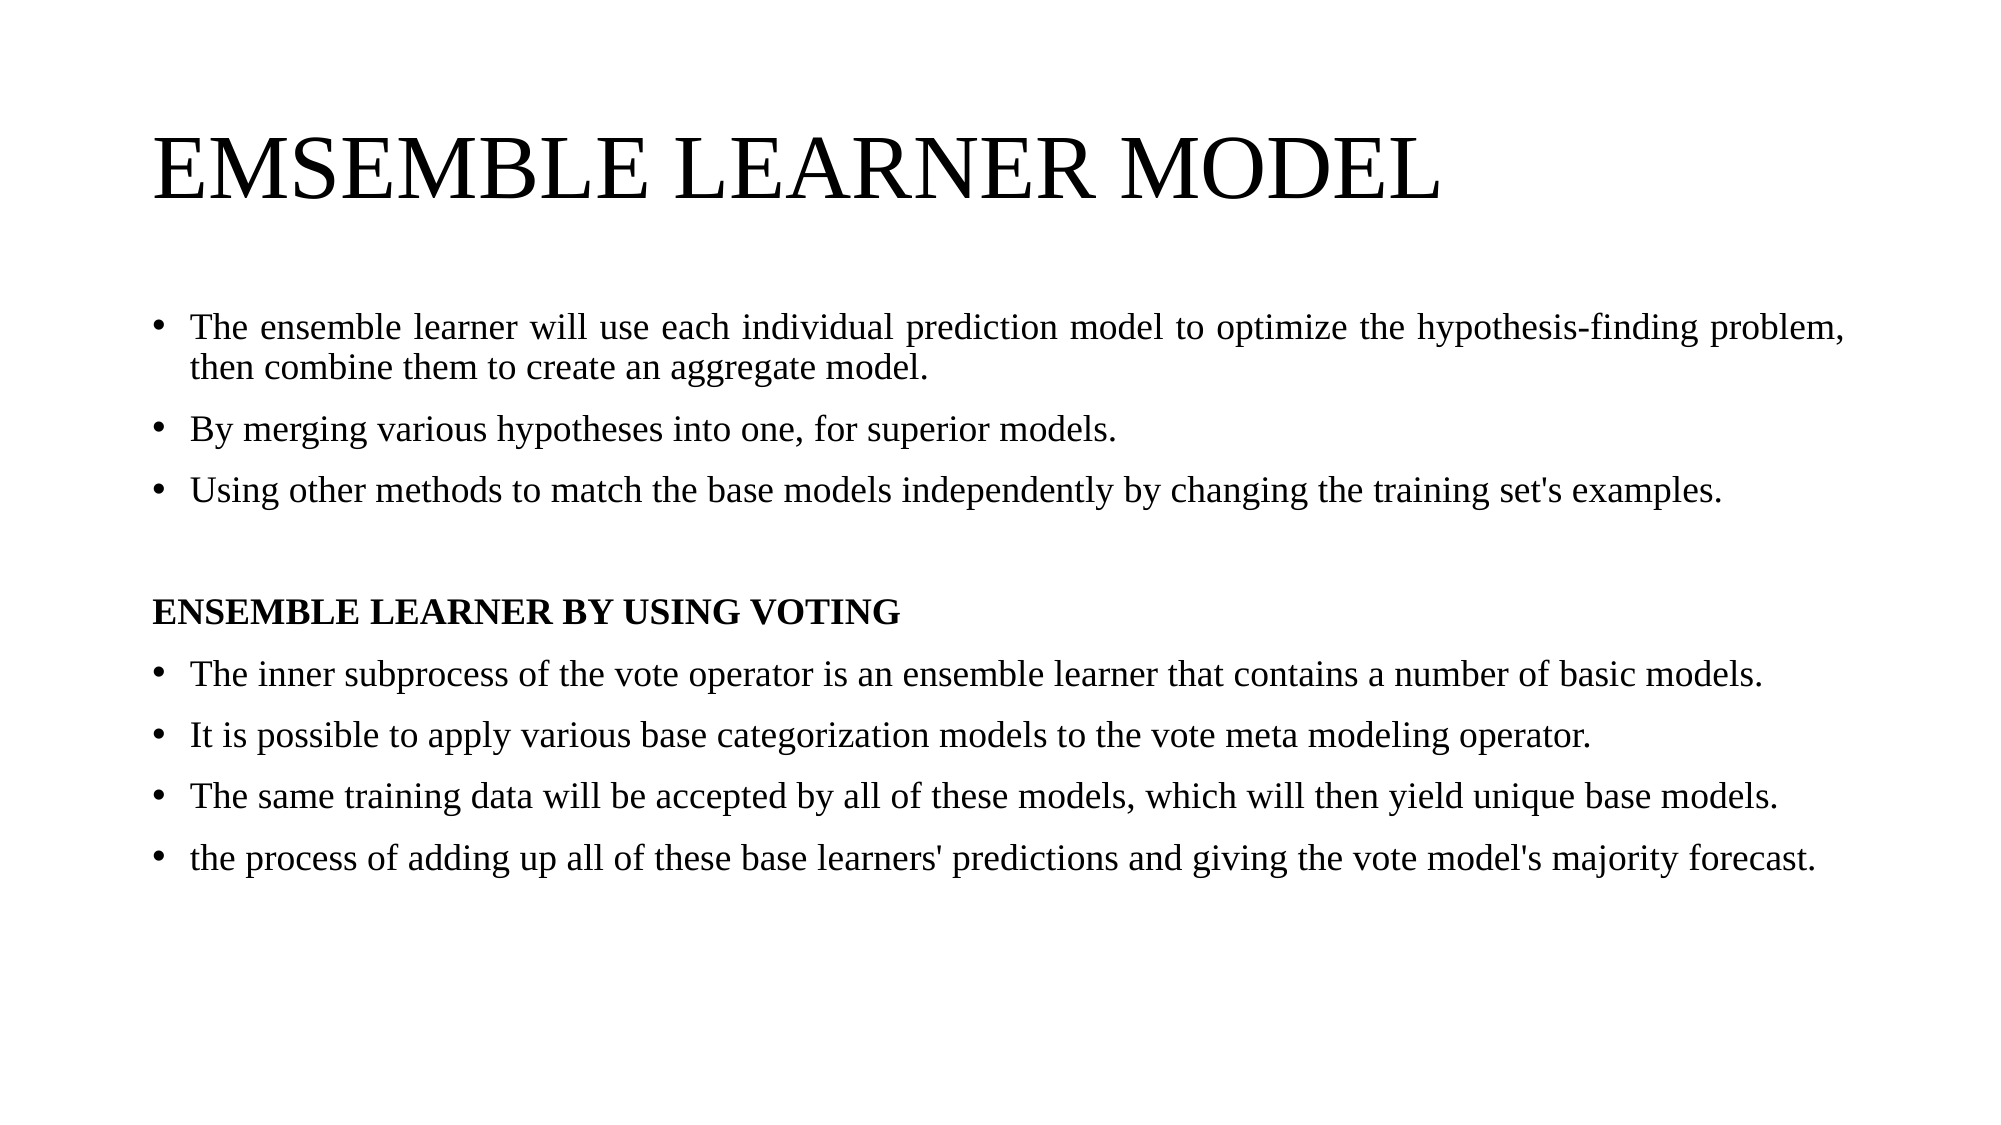

# EMSEMBLE LEARNER MODEL
The ensemble learner will use each individual prediction model to optimize the hypothesis-finding problem, then combine them to create an aggregate model.
By merging various hypotheses into one, for superior models.
Using other methods to match the base models independently by changing the training set's examples.

ENSEMBLE LEARNER BY USING VOTING
The inner subprocess of the vote operator is an ensemble learner that contains a number of basic models.
It is possible to apply various base categorization models to the vote meta modeling operator.
The same training data will be accepted by all of these models, which will then yield unique base models.
the process of adding up all of these base learners' predictions and giving the vote model's majority forecast.